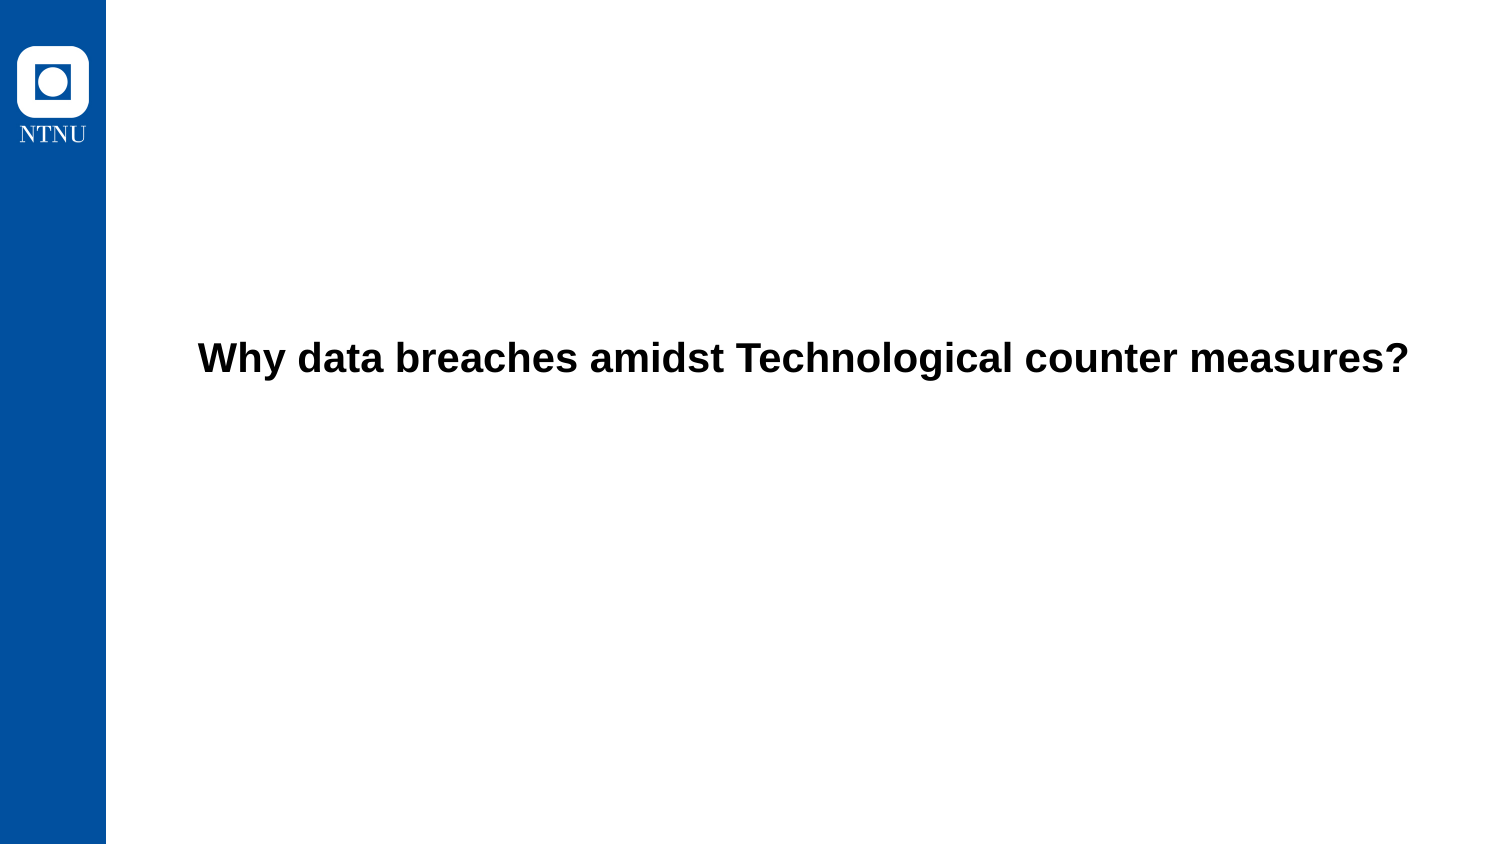

# Why data breaches amidst Technological counter measures?